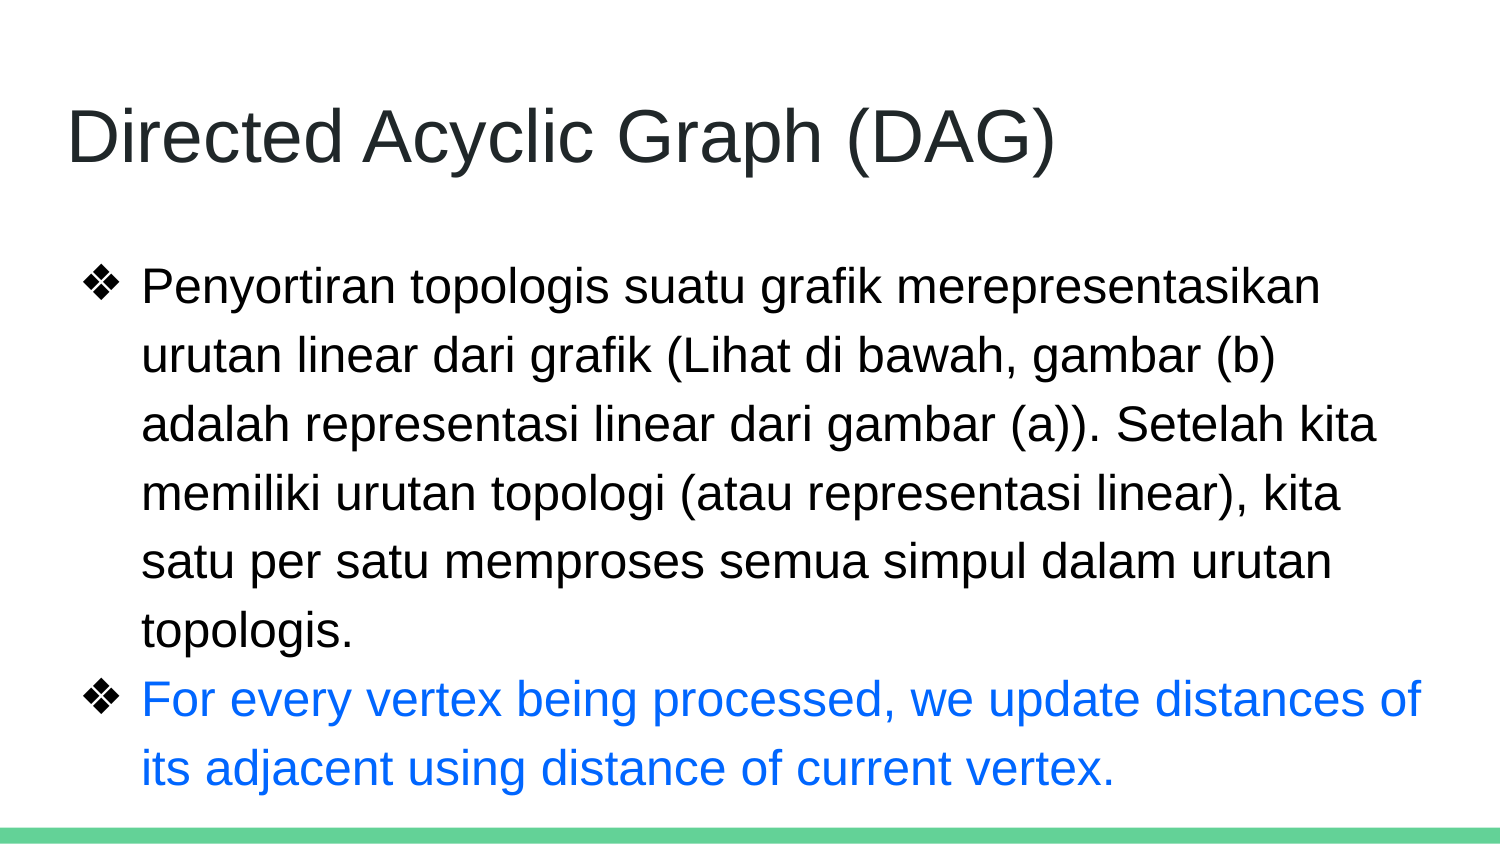

# Directed Acyclic Graph (DAG)
Penyortiran topologis suatu grafik merepresentasikan urutan linear dari grafik (Lihat di bawah, gambar (b) adalah representasi linear dari gambar (a)). Setelah kita memiliki urutan topologi (atau representasi linear), kita satu per satu memproses semua simpul dalam urutan topologis.
For every vertex being processed, we update distances of its adjacent using distance of current vertex.